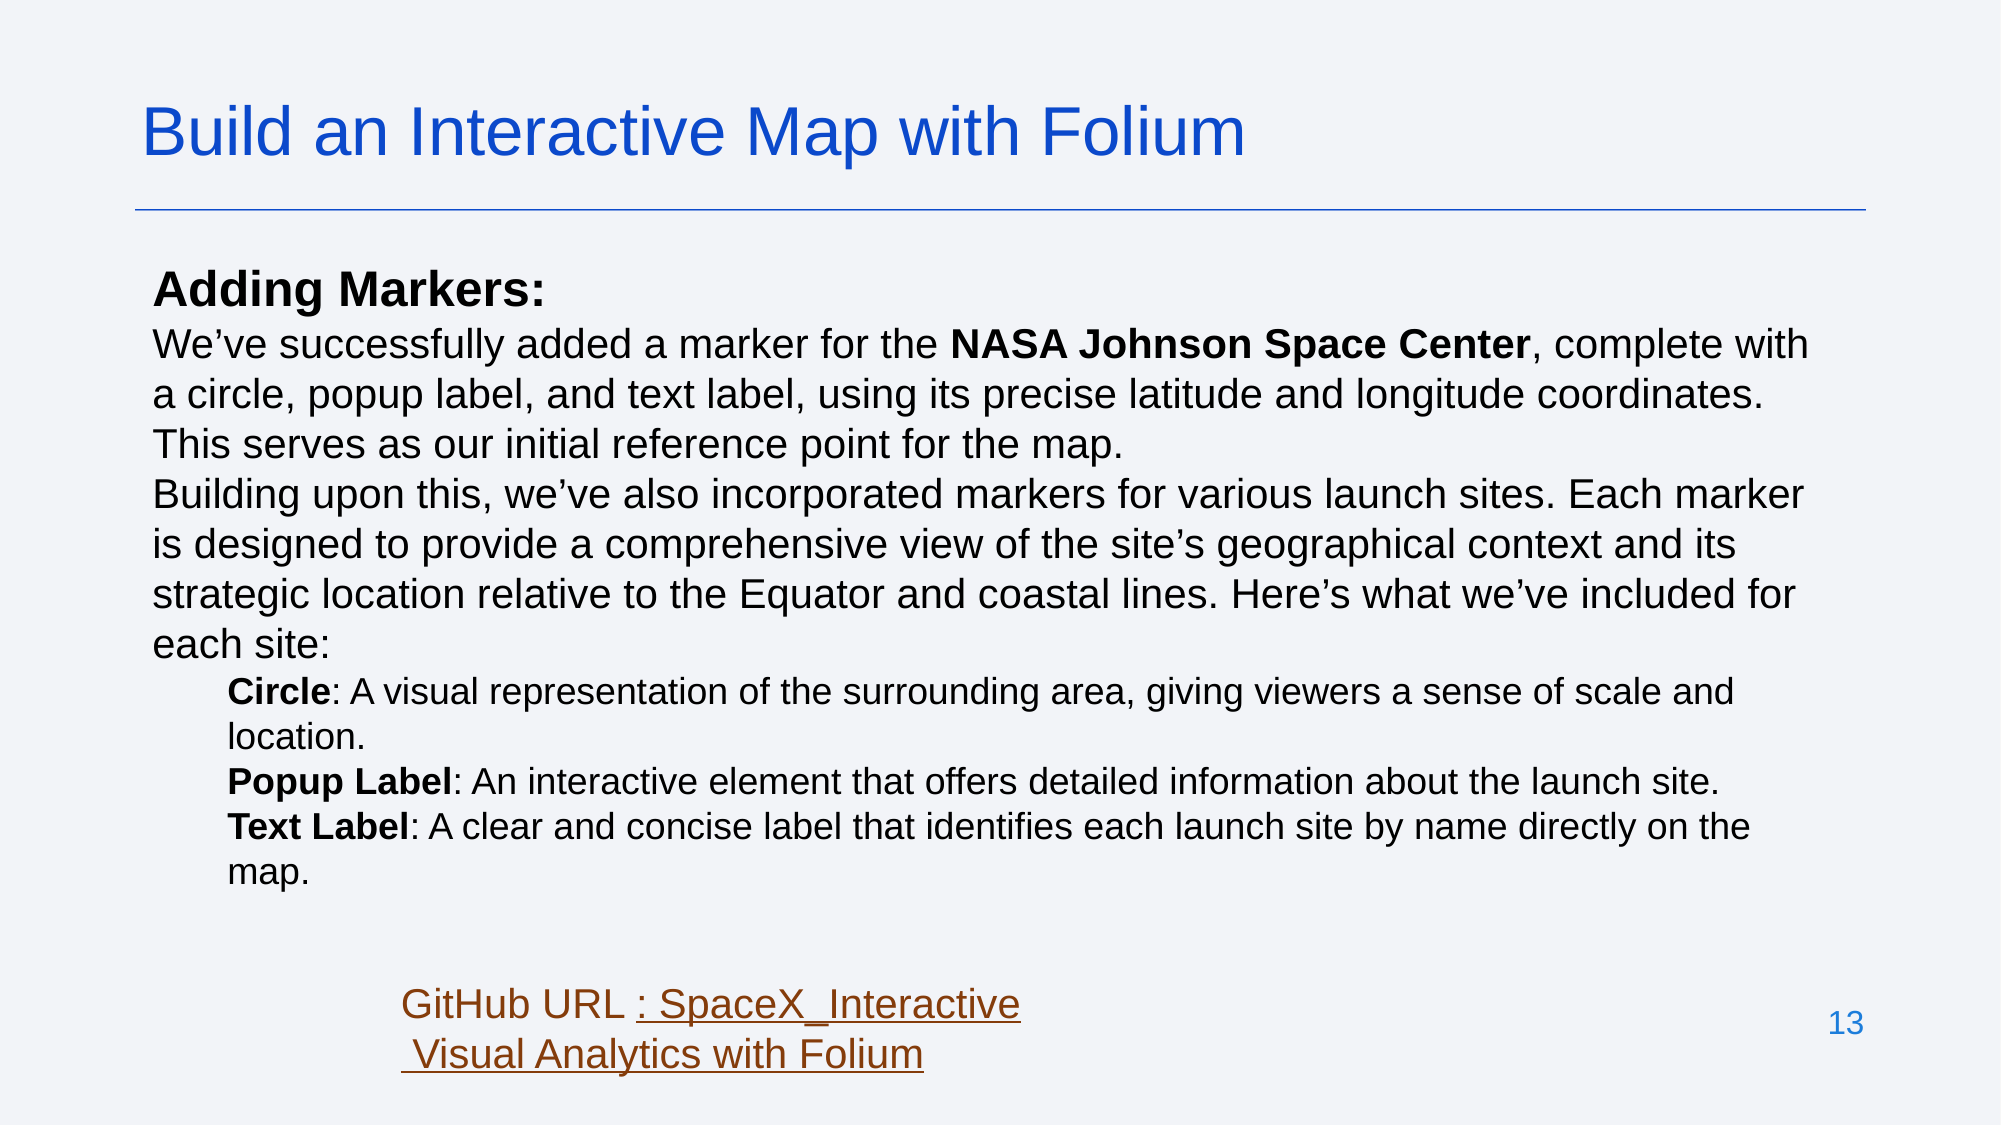

Build an Interactive Map with Folium
Adding Markers:
We’ve successfully added a marker for the NASA Johnson Space Center, complete with a circle, popup label, and text label, using its precise latitude and longitude coordinates. This serves as our initial reference point for the map.
Building upon this, we’ve also incorporated markers for various launch sites. Each marker is designed to provide a comprehensive view of the site’s geographical context and its strategic location relative to the Equator and coastal lines. Here’s what we’ve included for each site:
Circle: A visual representation of the surrounding area, giving viewers a sense of scale and location.
Popup Label: An interactive element that offers detailed information about the launch site.
Text Label: A clear and concise label that identifies each launch site by name directly on the map.
GitHub URL : SpaceX_Interactive Visual Analytics with Folium
13